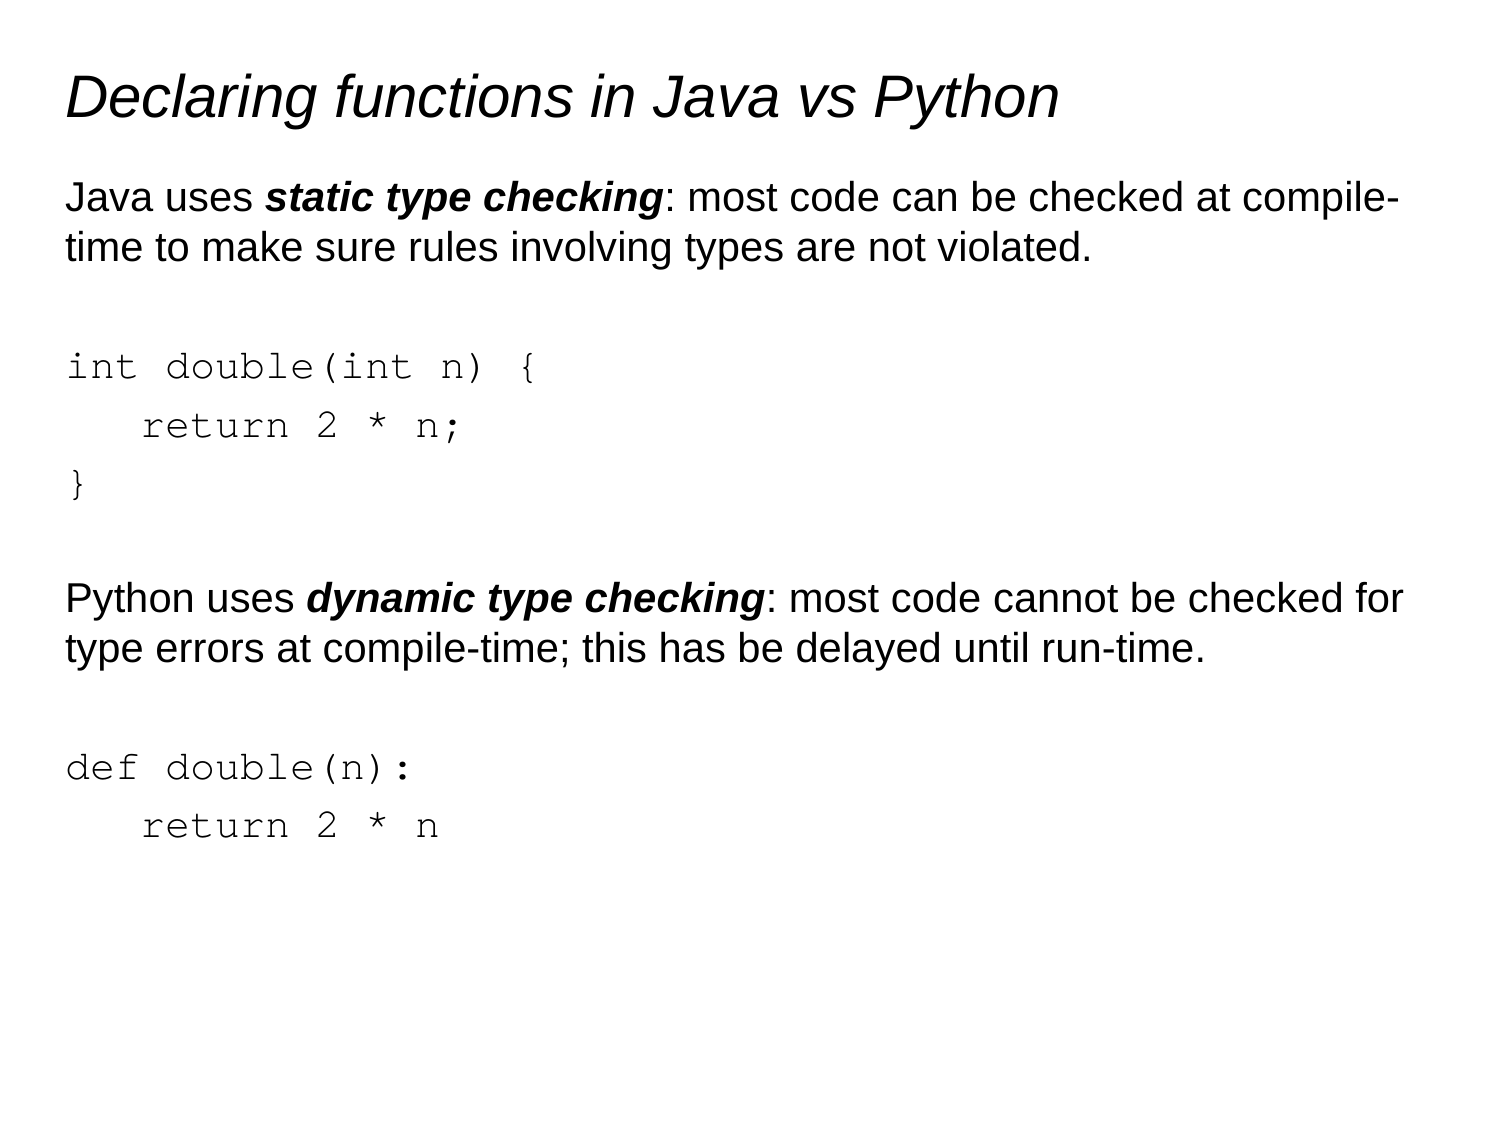

# Declaring functions in Java vs Python
Java uses static type checking: most code can be checked at compile-time to make sure rules involving types are not violated.

int double(int n) {
   return 2 * n;
}

Python uses dynamic type checking: most code cannot be checked for type errors at compile-time; this has be delayed until run-time.

def double(n):
   return 2 * n